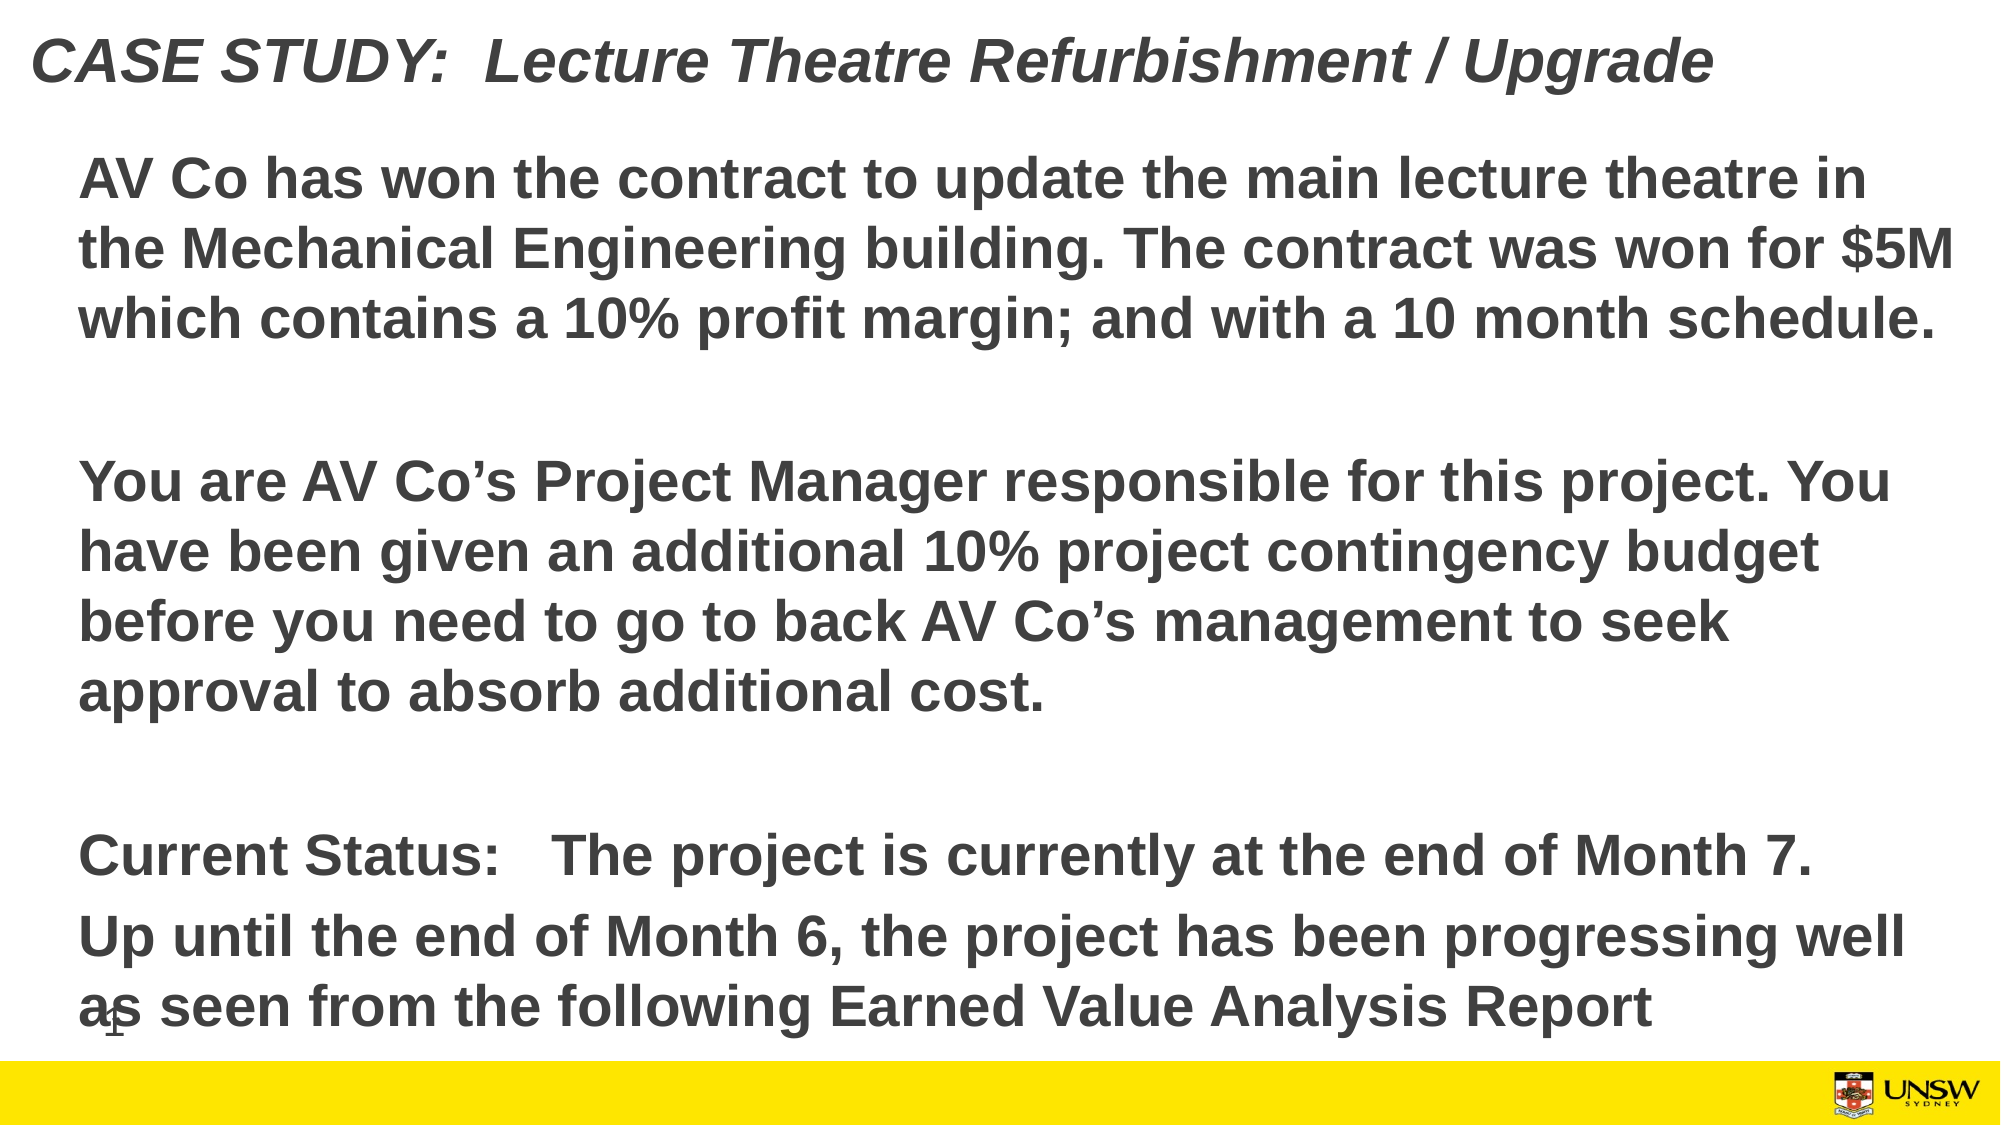

# CASE STUDY:  Lecture Theatre Refurbishment / Upgrade
AV Co has won the contract to update the main lecture theatre in the Mechanical Engineering building. The contract was won for $5M which contains a 10% profit margin; and with a 10 month schedule.

You are AV Co’s Project Manager responsible for this project. You have been given an additional 10% project contingency budget before you need to go to back AV Co’s management to seek approval to absorb additional cost.

Current Status:   The project is currently at the end of Month 7.
Up until the end of Month 6, the project has been progressing well as seen from the following Earned Value Analysis Report
1